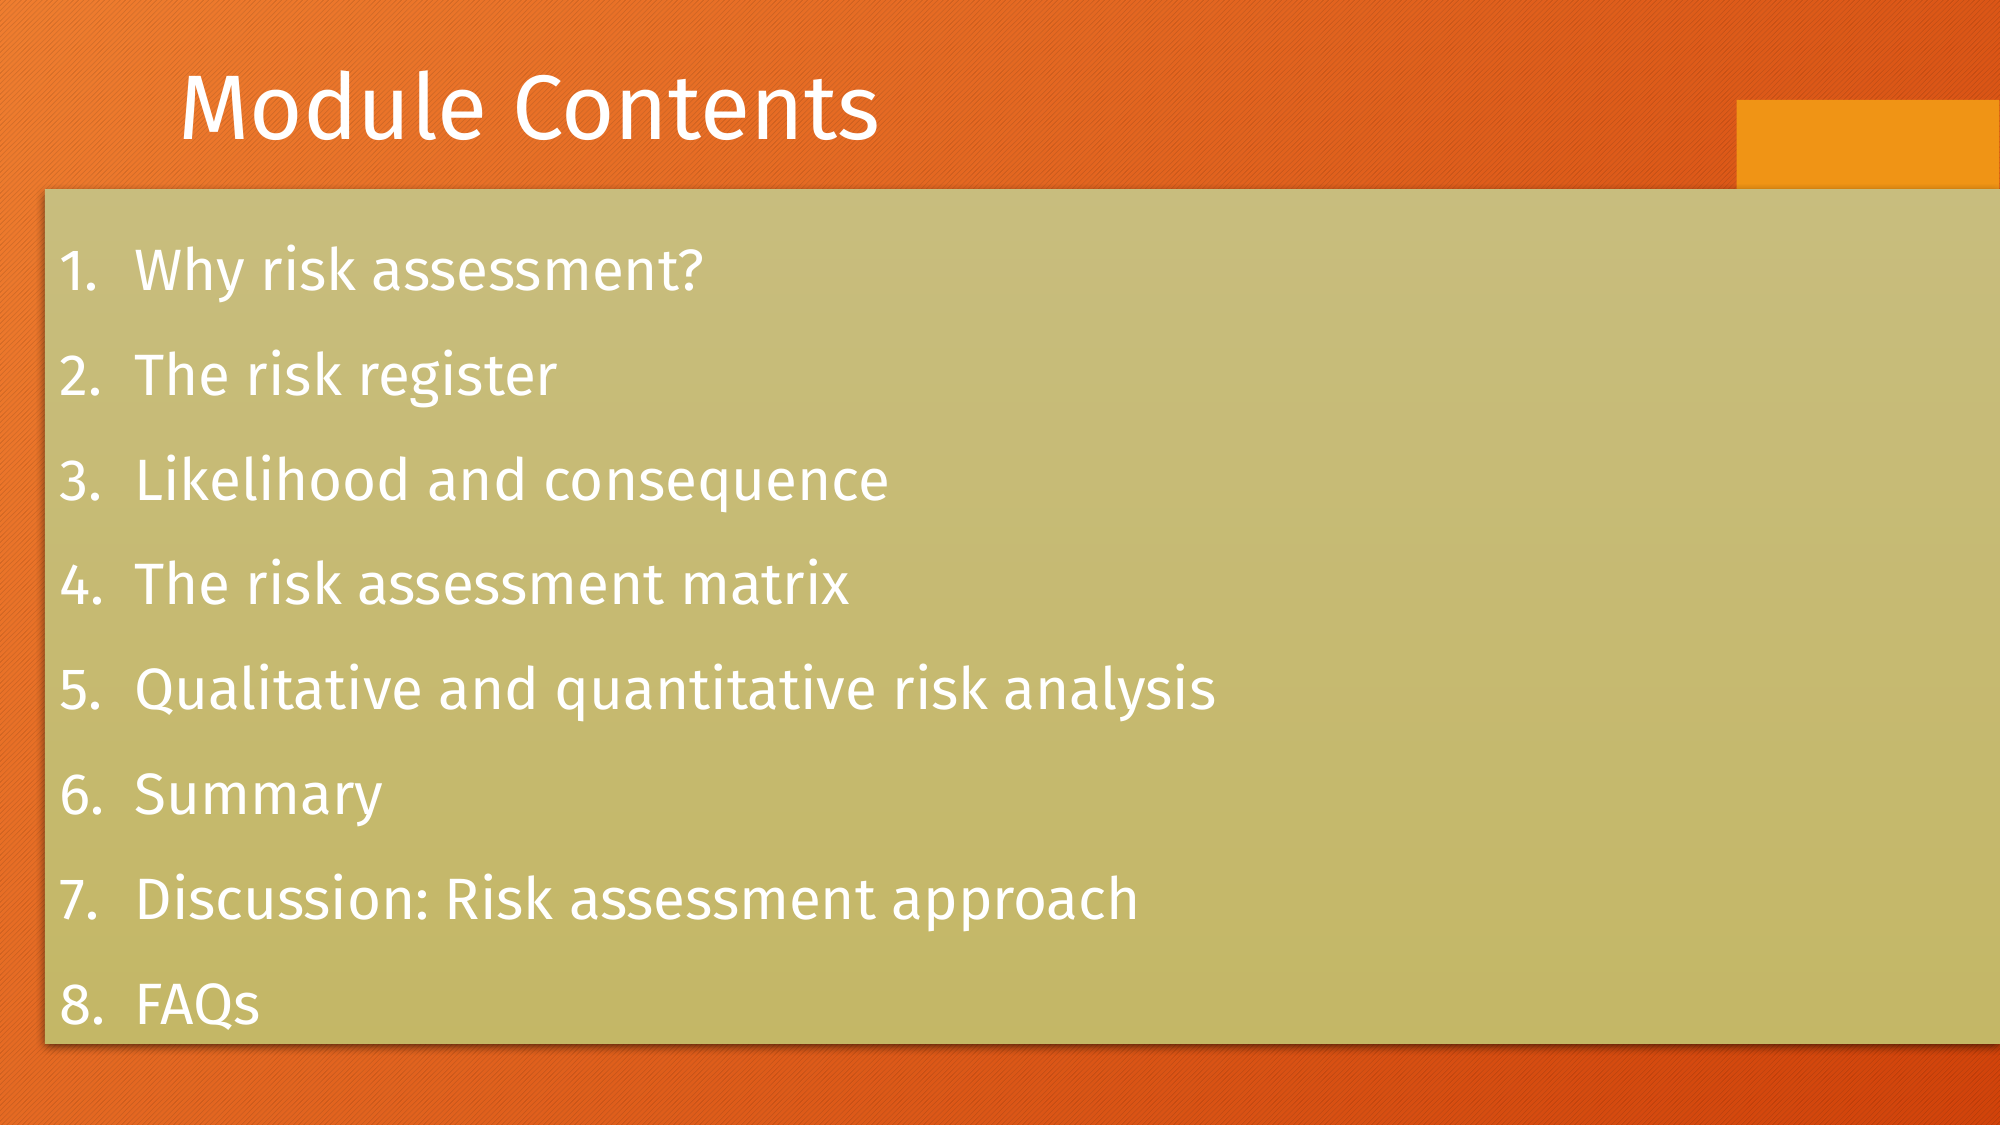

Module Contents
Why risk assessment?
The risk register
Likelihood and consequence
The risk assessment matrix
Qualitative and quantitative risk analysis
Summary
Discussion: Risk assessment approach
FAQs